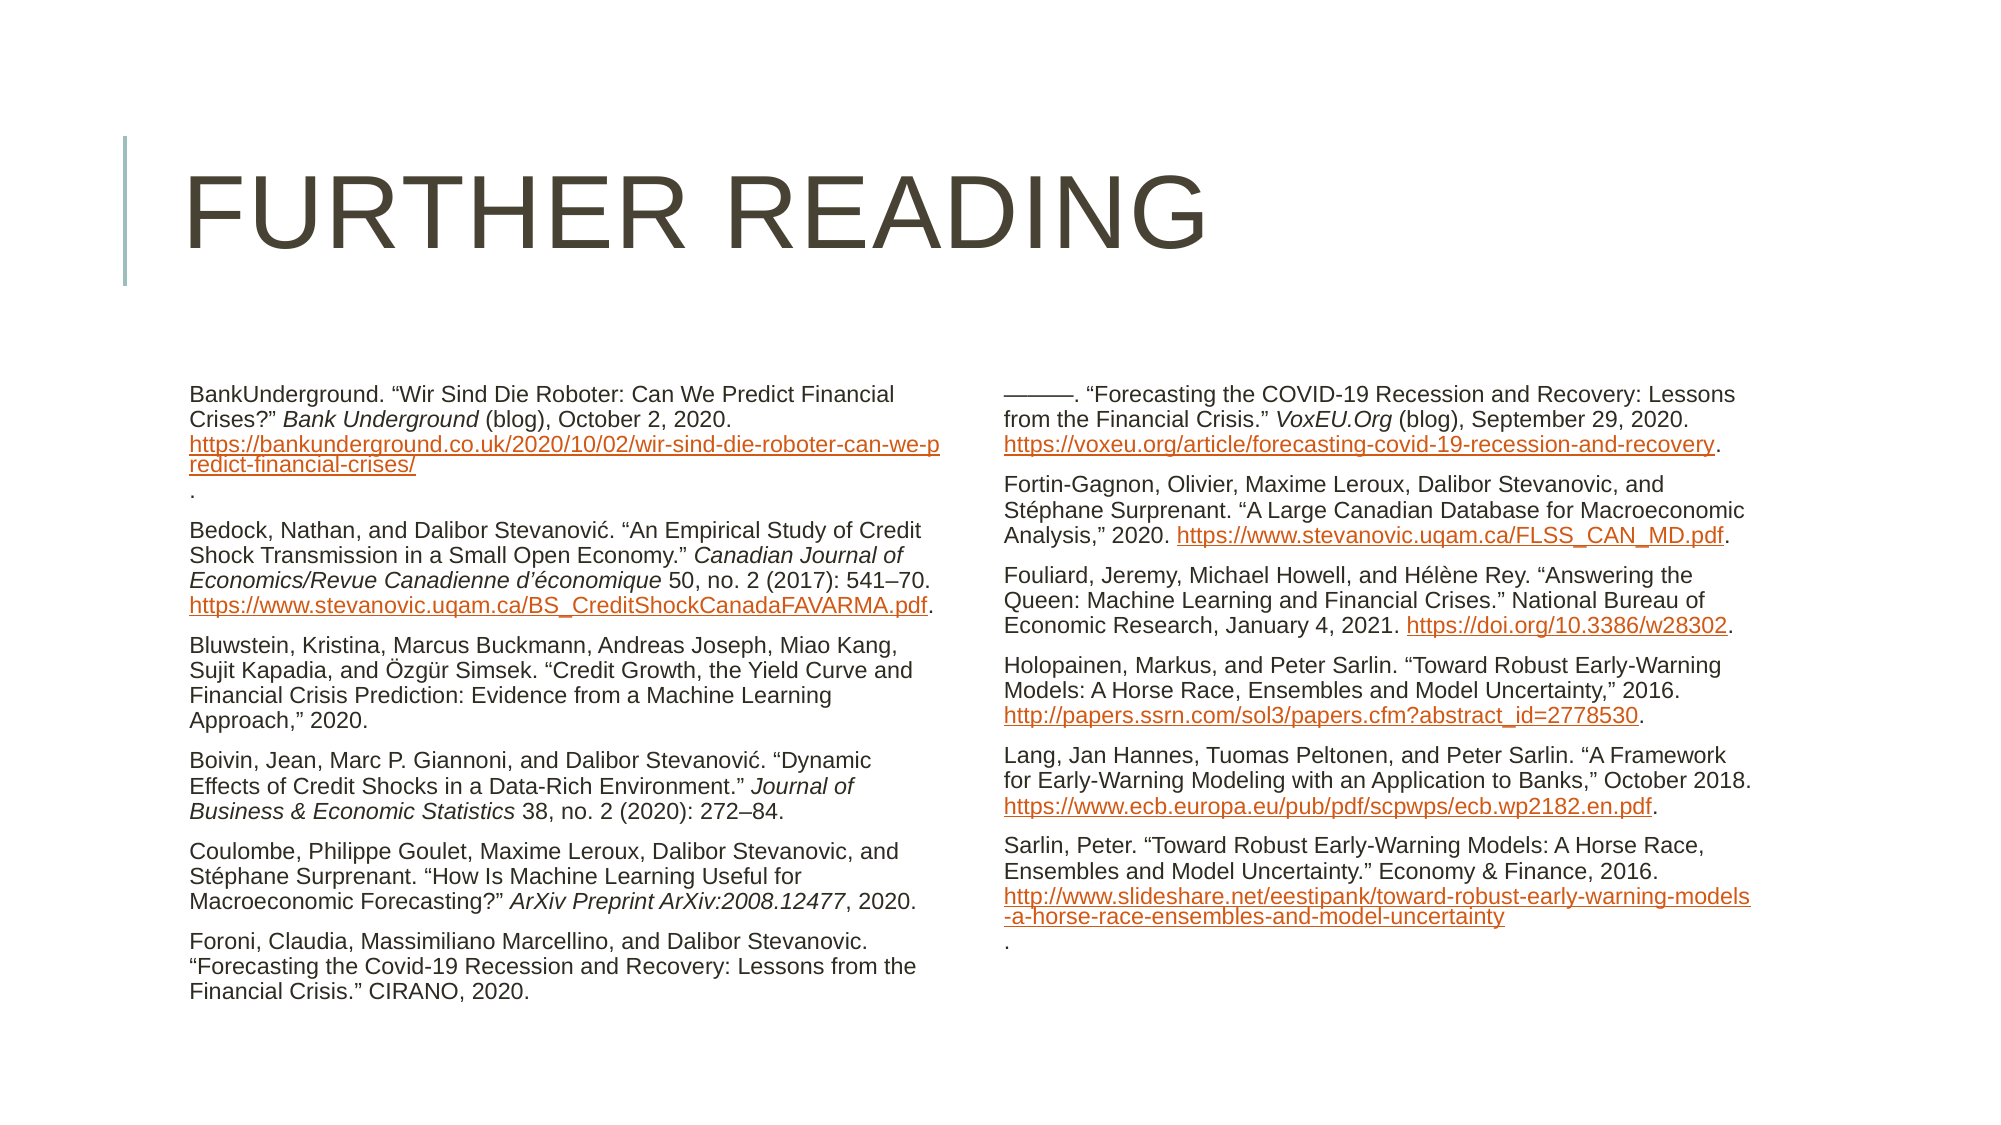

# Further reading
BankUnderground. “Wir Sind Die Roboter: Can We Predict Financial Crises?” Bank Underground (blog), October 2, 2020. https://bankunderground.co.uk/2020/10/02/wir-sind-die-roboter-can-we-predict-financial-crises/.
Bedock, Nathan, and Dalibor Stevanović. “An Empirical Study of Credit Shock Transmission in a Small Open Economy.” Canadian Journal of Economics/Revue Canadienne d’économique 50, no. 2 (2017): 541–70. https://www.stevanovic.uqam.ca/BS_CreditShockCanadaFAVARMA.pdf.
Bluwstein, Kristina, Marcus Buckmann, Andreas Joseph, Miao Kang, Sujit Kapadia, and Özgür Simsek. “Credit Growth, the Yield Curve and Financial Crisis Prediction: Evidence from a Machine Learning Approach,” 2020.
Boivin, Jean, Marc P. Giannoni, and Dalibor Stevanović. “Dynamic Effects of Credit Shocks in a Data-Rich Environment.” Journal of Business & Economic Statistics 38, no. 2 (2020): 272–84.
Coulombe, Philippe Goulet, Maxime Leroux, Dalibor Stevanovic, and Stéphane Surprenant. “How Is Machine Learning Useful for Macroeconomic Forecasting?” ArXiv Preprint ArXiv:2008.12477, 2020.
Foroni, Claudia, Massimiliano Marcellino, and Dalibor Stevanovic. “Forecasting the Covid-19 Recession and Recovery: Lessons from the Financial Crisis.” CIRANO, 2020.

———. “Forecasting the COVID-19 Recession and Recovery: Lessons from the Financial Crisis.” VoxEU.Org (blog), September 29, 2020. https://voxeu.org/article/forecasting-covid-19-recession-and-recovery.
Fortin-Gagnon, Olivier, Maxime Leroux, Dalibor Stevanovic, and Stéphane Surprenant. “A Large Canadian Database for Macroeconomic Analysis,” 2020. https://www.stevanovic.uqam.ca/FLSS_CAN_MD.pdf.
Fouliard, Jeremy, Michael Howell, and Hélène Rey. “Answering the Queen: Machine Learning and Financial Crises.” National Bureau of Economic Research, January 4, 2021. https://doi.org/10.3386/w28302.
Holopainen, Markus, and Peter Sarlin. “Toward Robust Early-Warning Models: A Horse Race, Ensembles and Model Uncertainty,” 2016. http://papers.ssrn.com/sol3/papers.cfm?abstract_id=2778530.
Lang, Jan Hannes, Tuomas Peltonen, and Peter Sarlin. “A Framework for Early-Warning Modeling with an Application to Banks,” October 2018. https://www.ecb.europa.eu/pub/pdf/scpwps/ecb.wp2182.en.pdf.
Sarlin, Peter. “Toward Robust Early-Warning Models: A Horse Race, Ensembles and Model Uncertainty.” Economy & Finance, 2016. http://www.slideshare.net/eestipank/toward-robust-early-warning-models-a-horse-race-ensembles-and-model-uncertainty.